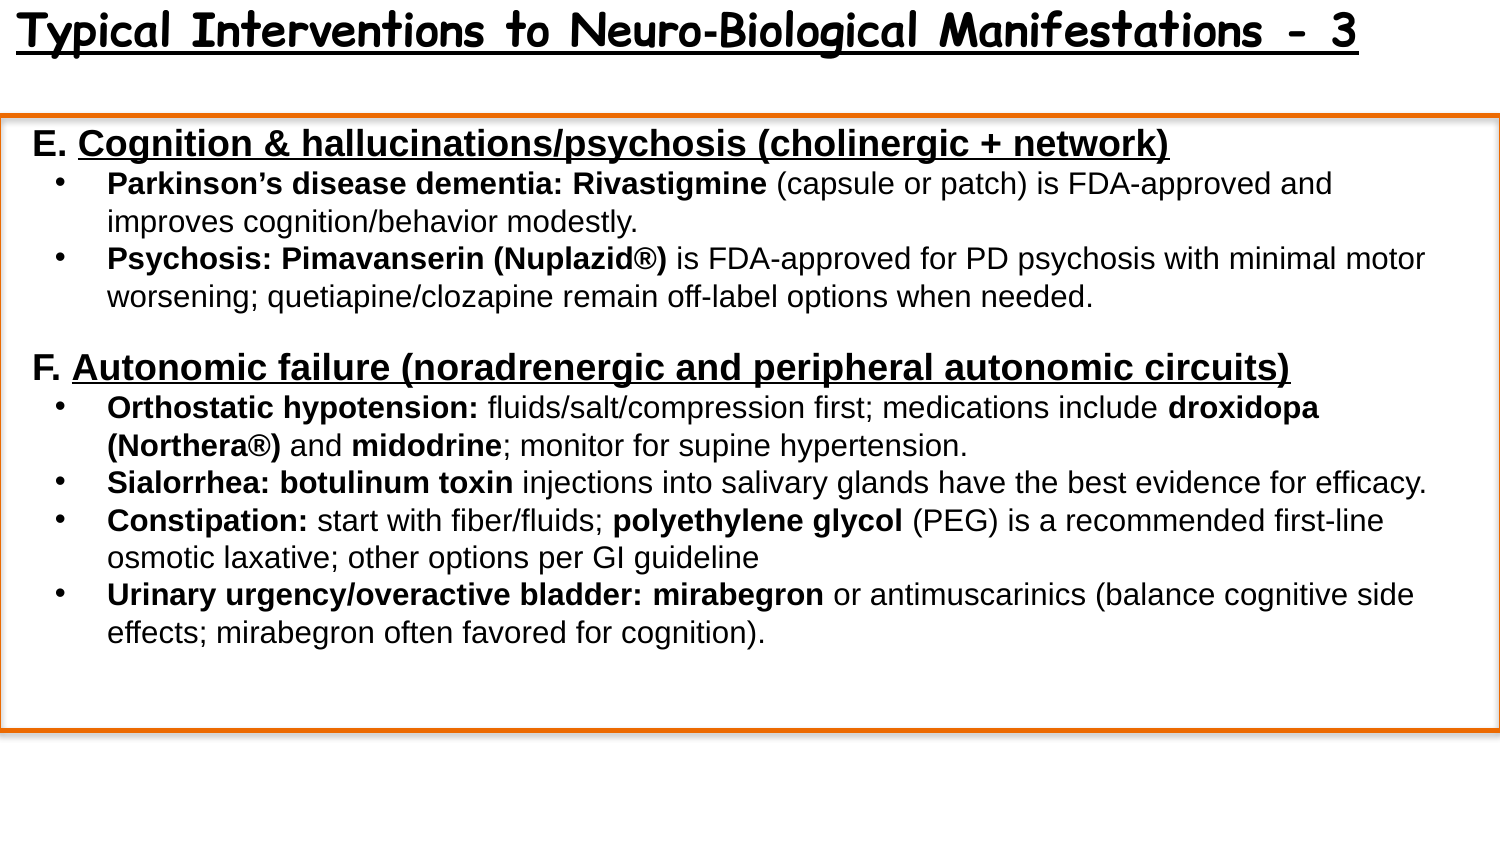

Typical Interventions to Neuro‑Biological Manifestations - 3
E. Cognition & hallucinations/psychosis (cholinergic + network)
Parkinson’s disease dementia: Rivastigmine (capsule or patch) is FDA‑approved and improves cognition/behavior modestly.
Psychosis: Pimavanserin (Nuplazid®) is FDA‑approved for PD psychosis with minimal motor worsening; quetiapine/clozapine remain off‑label options when needed.
F. Autonomic failure (noradrenergic and peripheral autonomic circuits)
Orthostatic hypotension: fluids/salt/compression first; medications include droxidopa (Northera®) and midodrine; monitor for supine hypertension.
Sialorrhea: botulinum toxin injections into salivary glands have the best evidence for efficacy.
Constipation: start with fiber/fluids; polyethylene glycol (PEG) is a recommended first‑line osmotic laxative; other options per GI guideline
Urinary urgency/overactive bladder: mirabegron or antimuscarinics (balance cognitive side effects; mirabegron often favored for cognition).